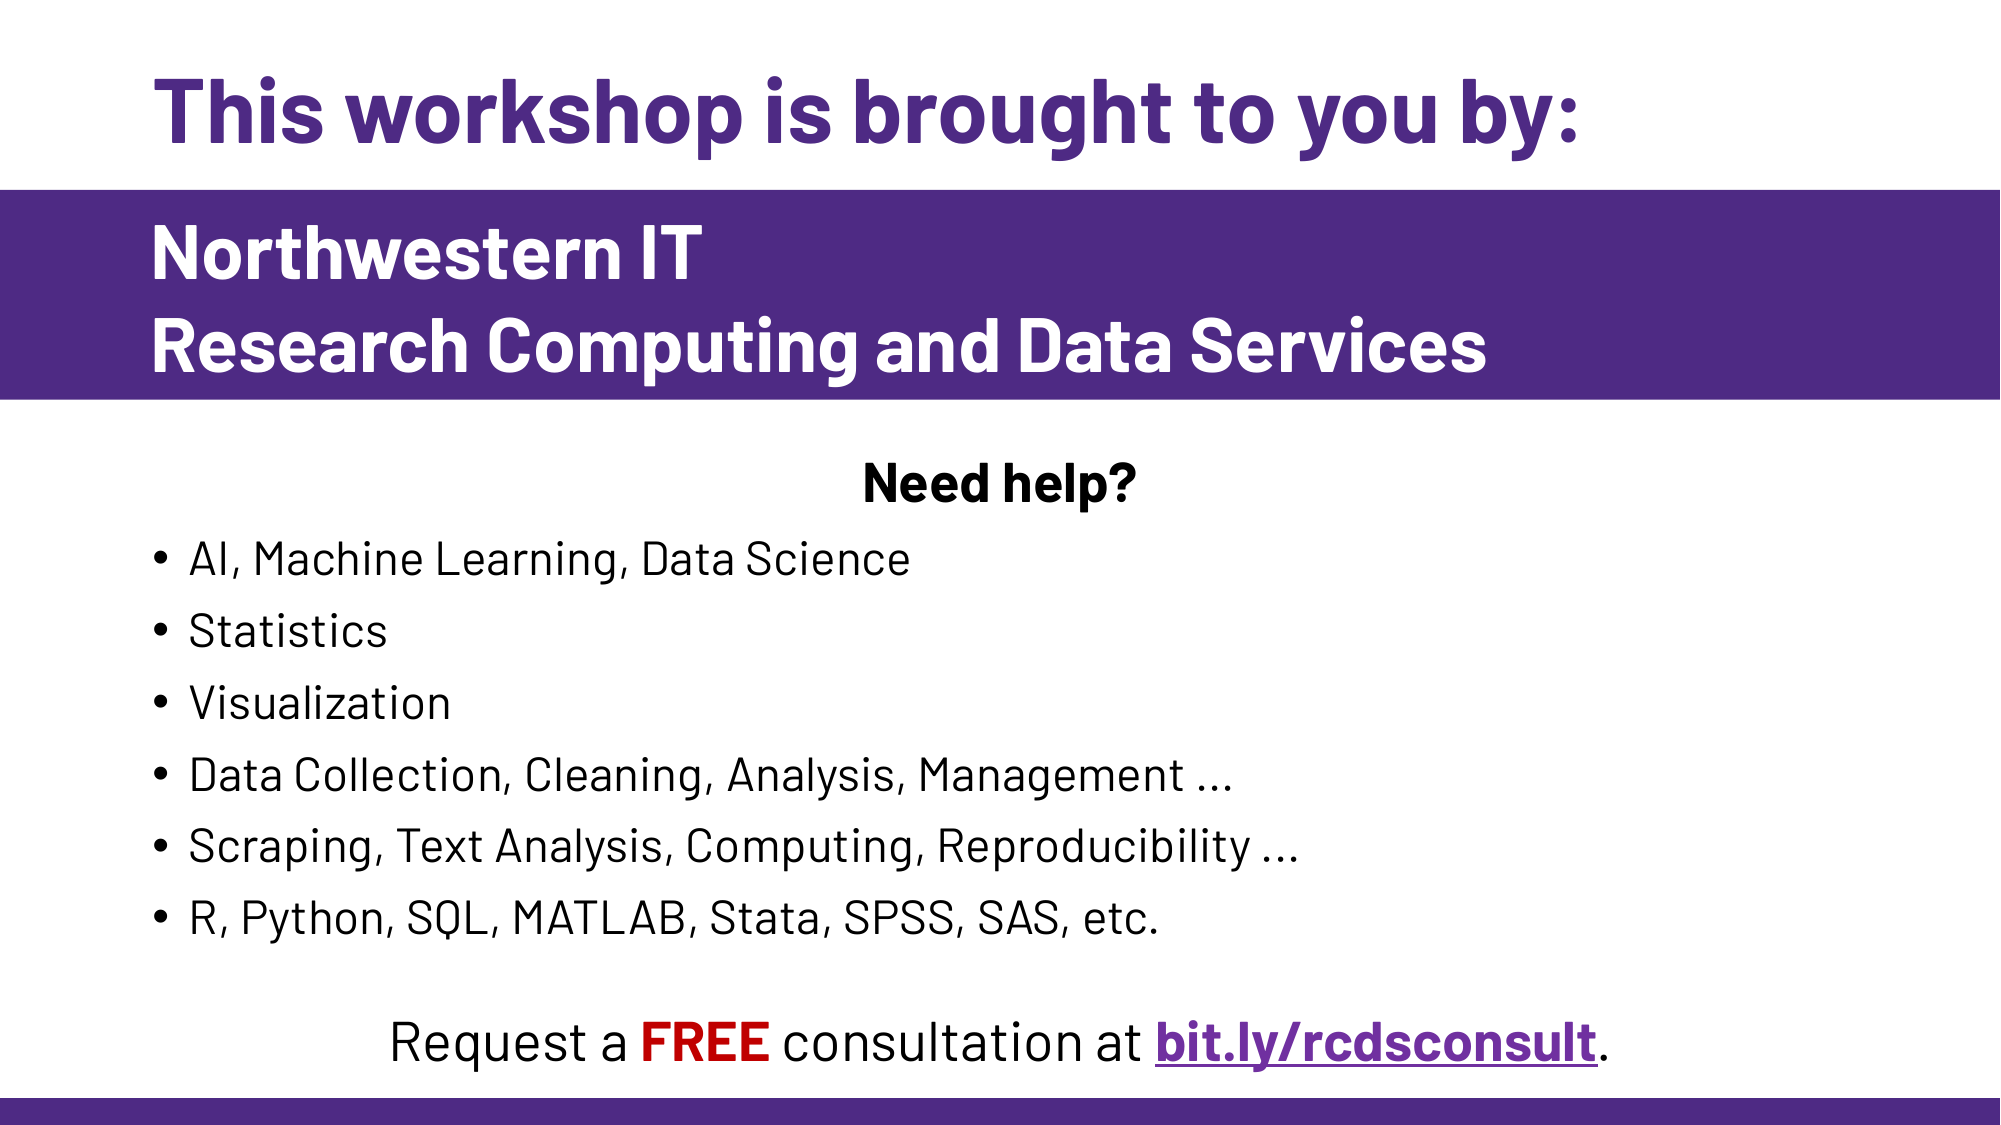

# This workshop is brought to you by:
Northwestern IT 
Research Computing and Data Services
Need help?
AI, Machine Learning, Data Science
Statistics
Visualization
Data Collection, Cleaning​, Analysis, Management ...
Scraping, Text Analysis, Computing, Reproducibility ...
R, Python, SQL, MATLAB, Stata, SPSS, SAS, etc.
Request a FREE consultation at bit.ly/rcdsconsult.